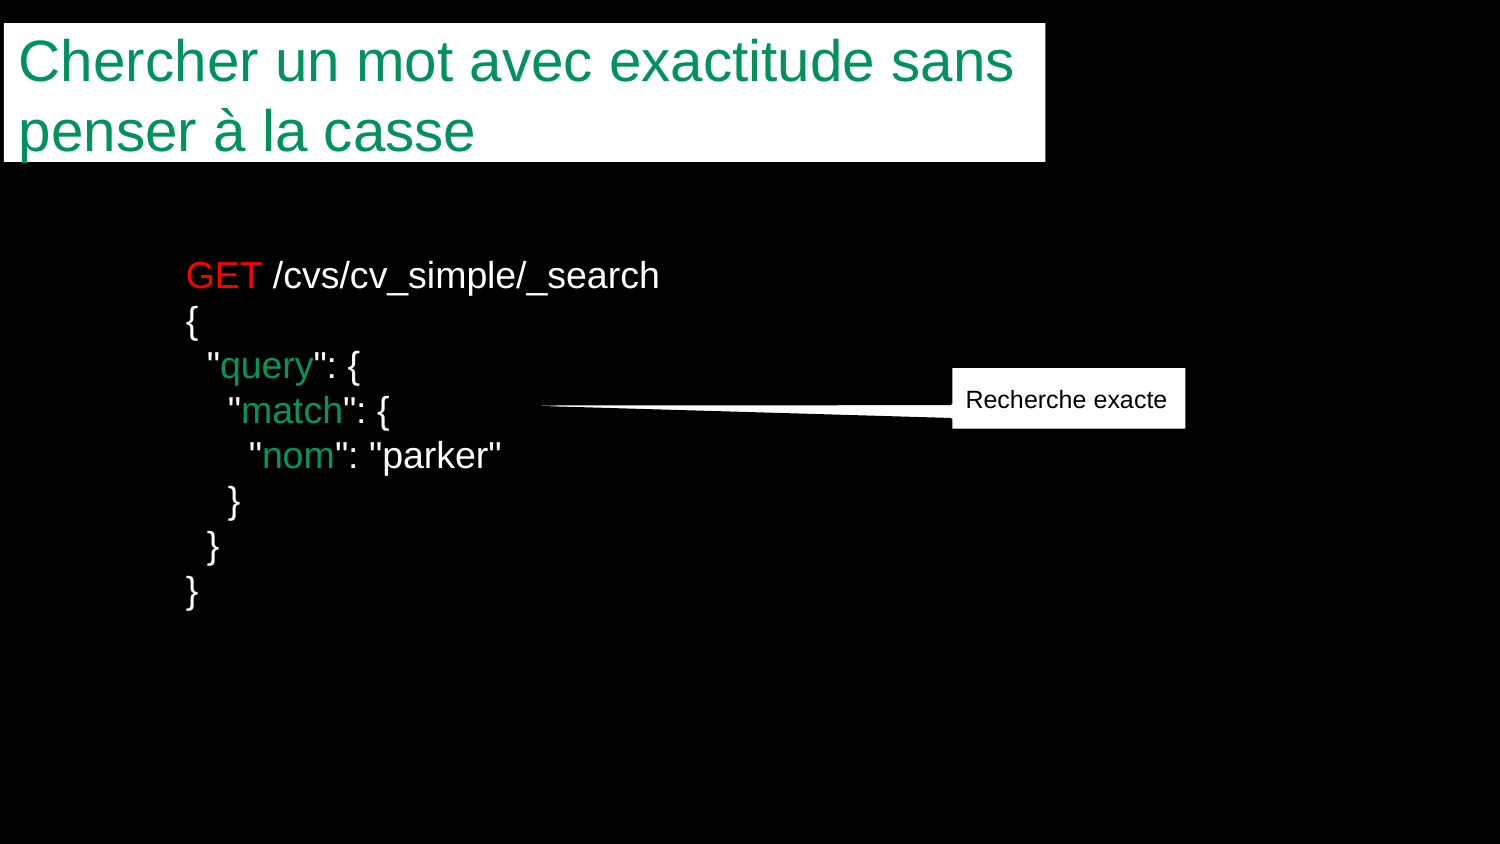

Chercher un mot avec exactitude sans penser à la casse
GET /cvs/cv_simple/_search
{
  "query": {
    "match": {
      "nom": "parker"
    }
  }
}
Recherche exacte